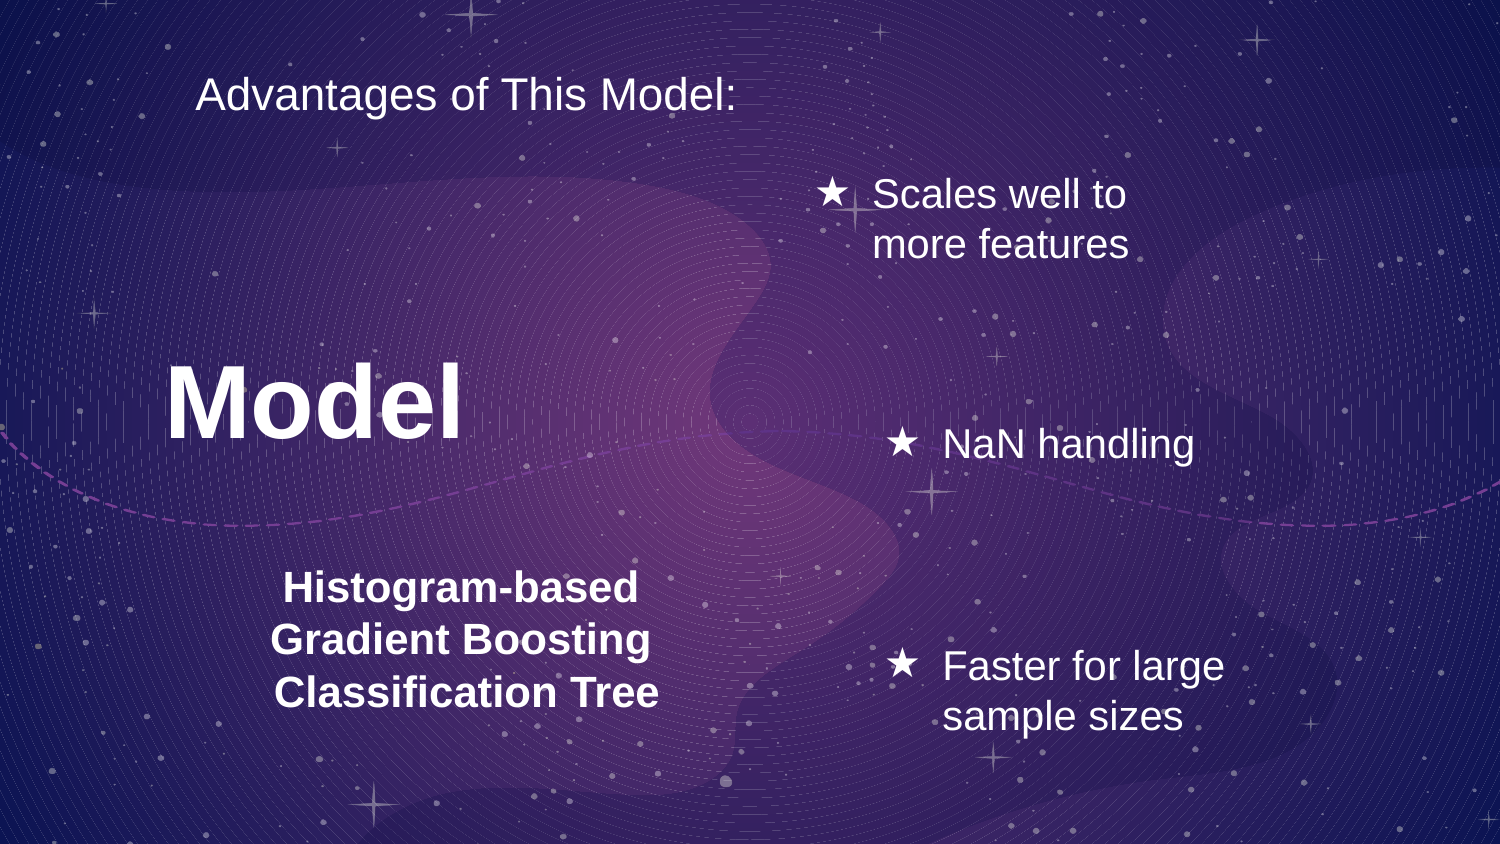

Advantages of This Model:
Scales well to more features

# Model
NaN handling
Histogram-based
Gradient Boosting
Classification Tree
Faster for large sample sizes